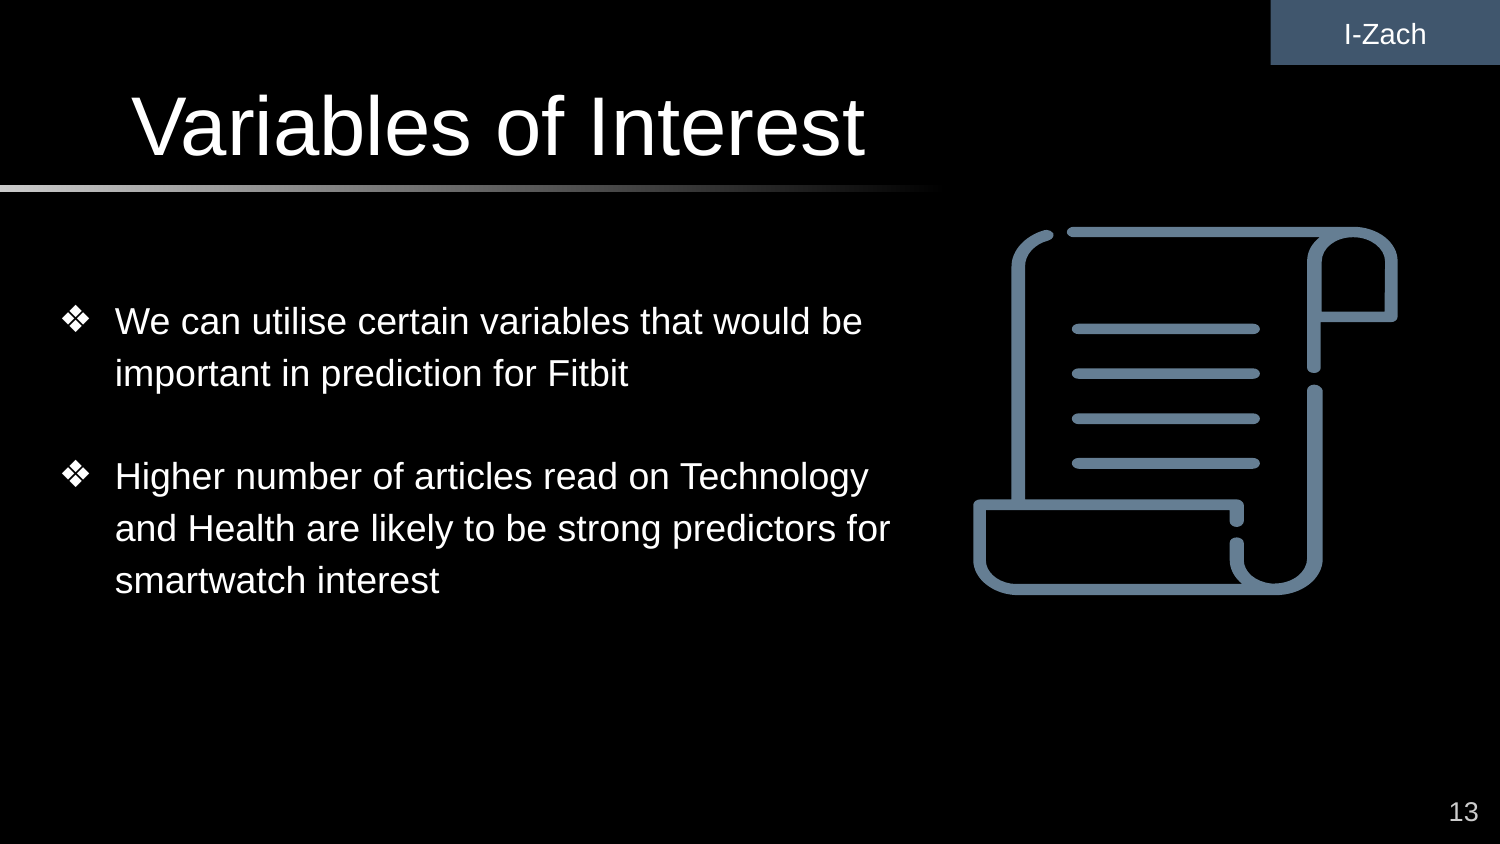

I-Zach
# Variables of Interest

We can utilise certain variables that would be important in prediction for Fitbit

Higher number of articles read on Technology and Health are likely to be strong predictors for smartwatch interest

13